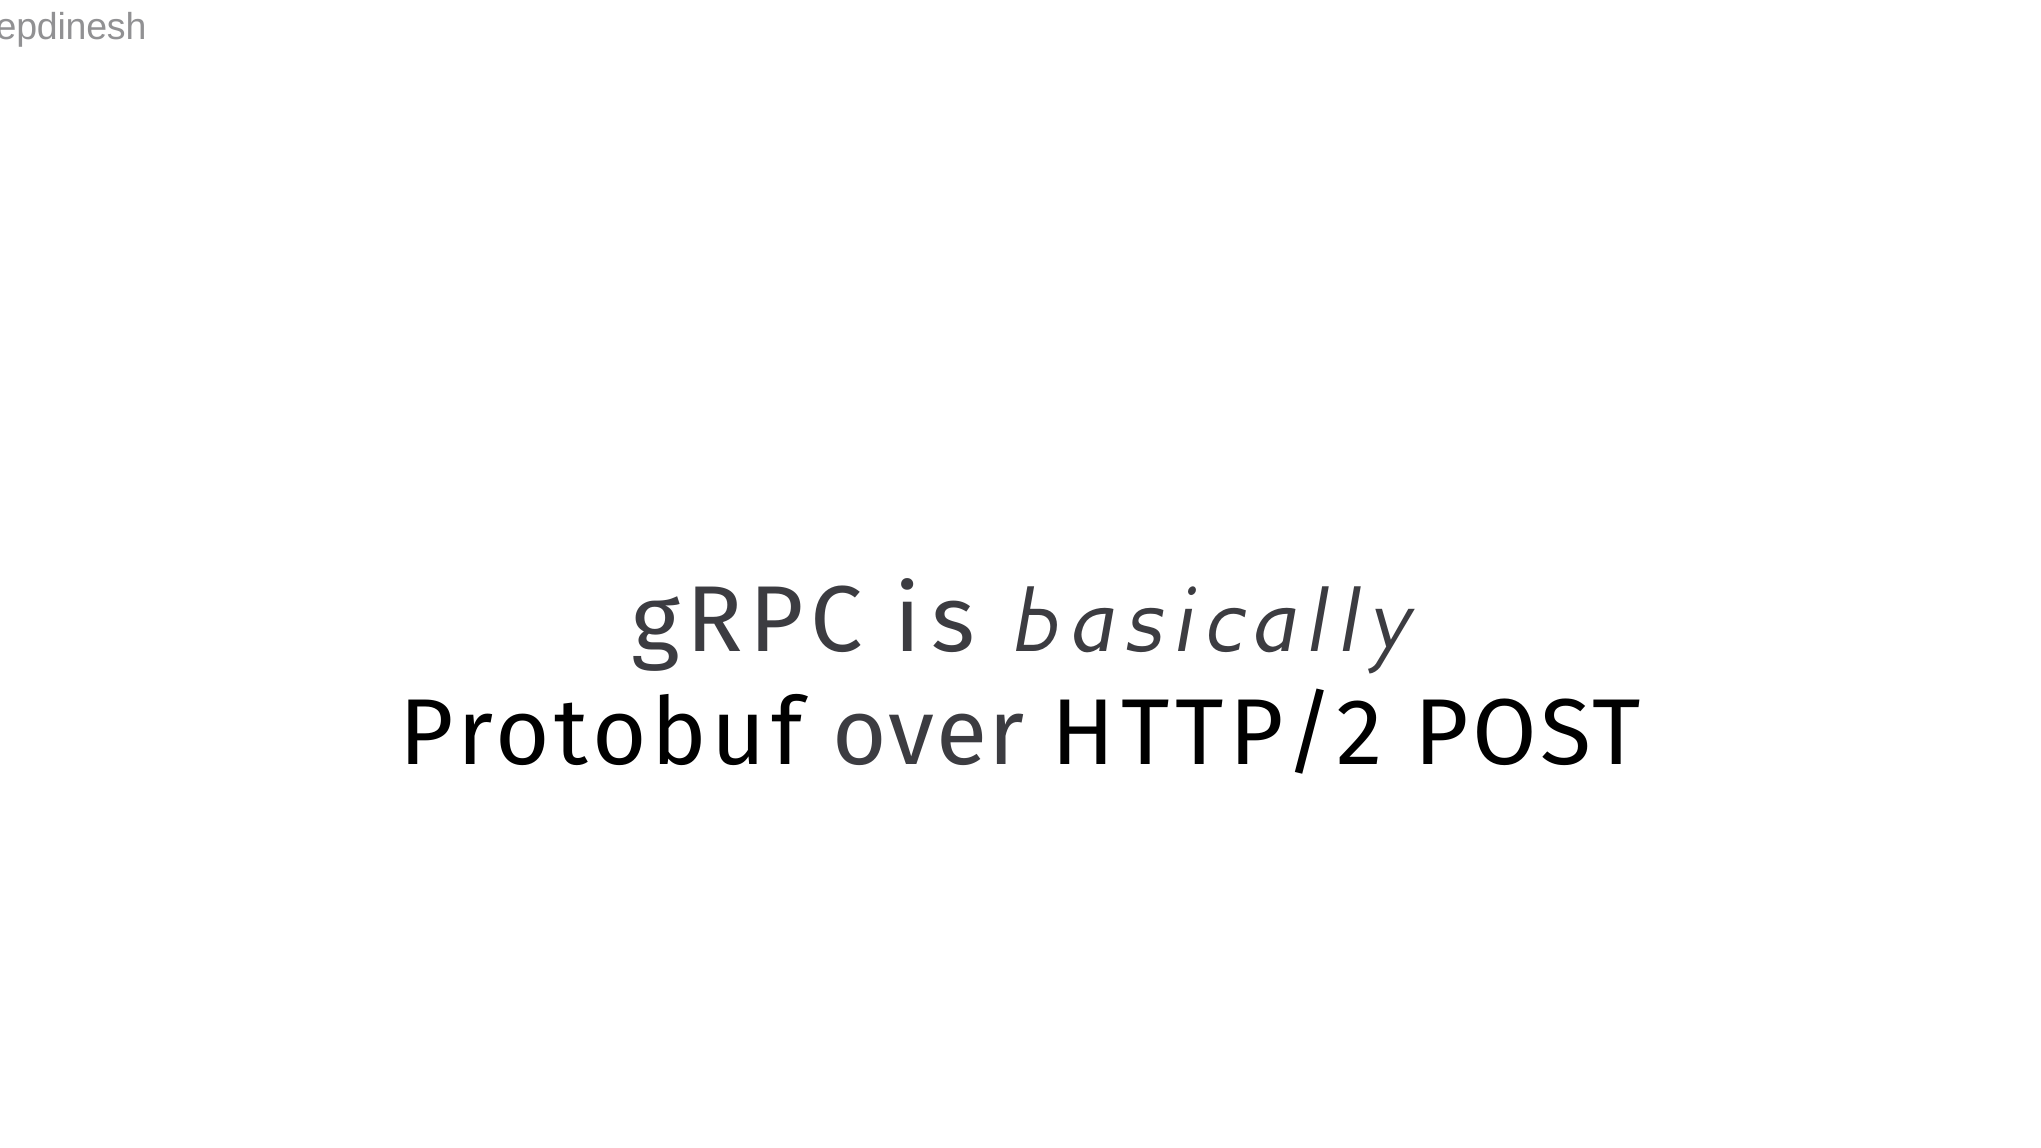

@sandeepdinesh
# gRPC is basically
Protobuf over HTTP/2 POST